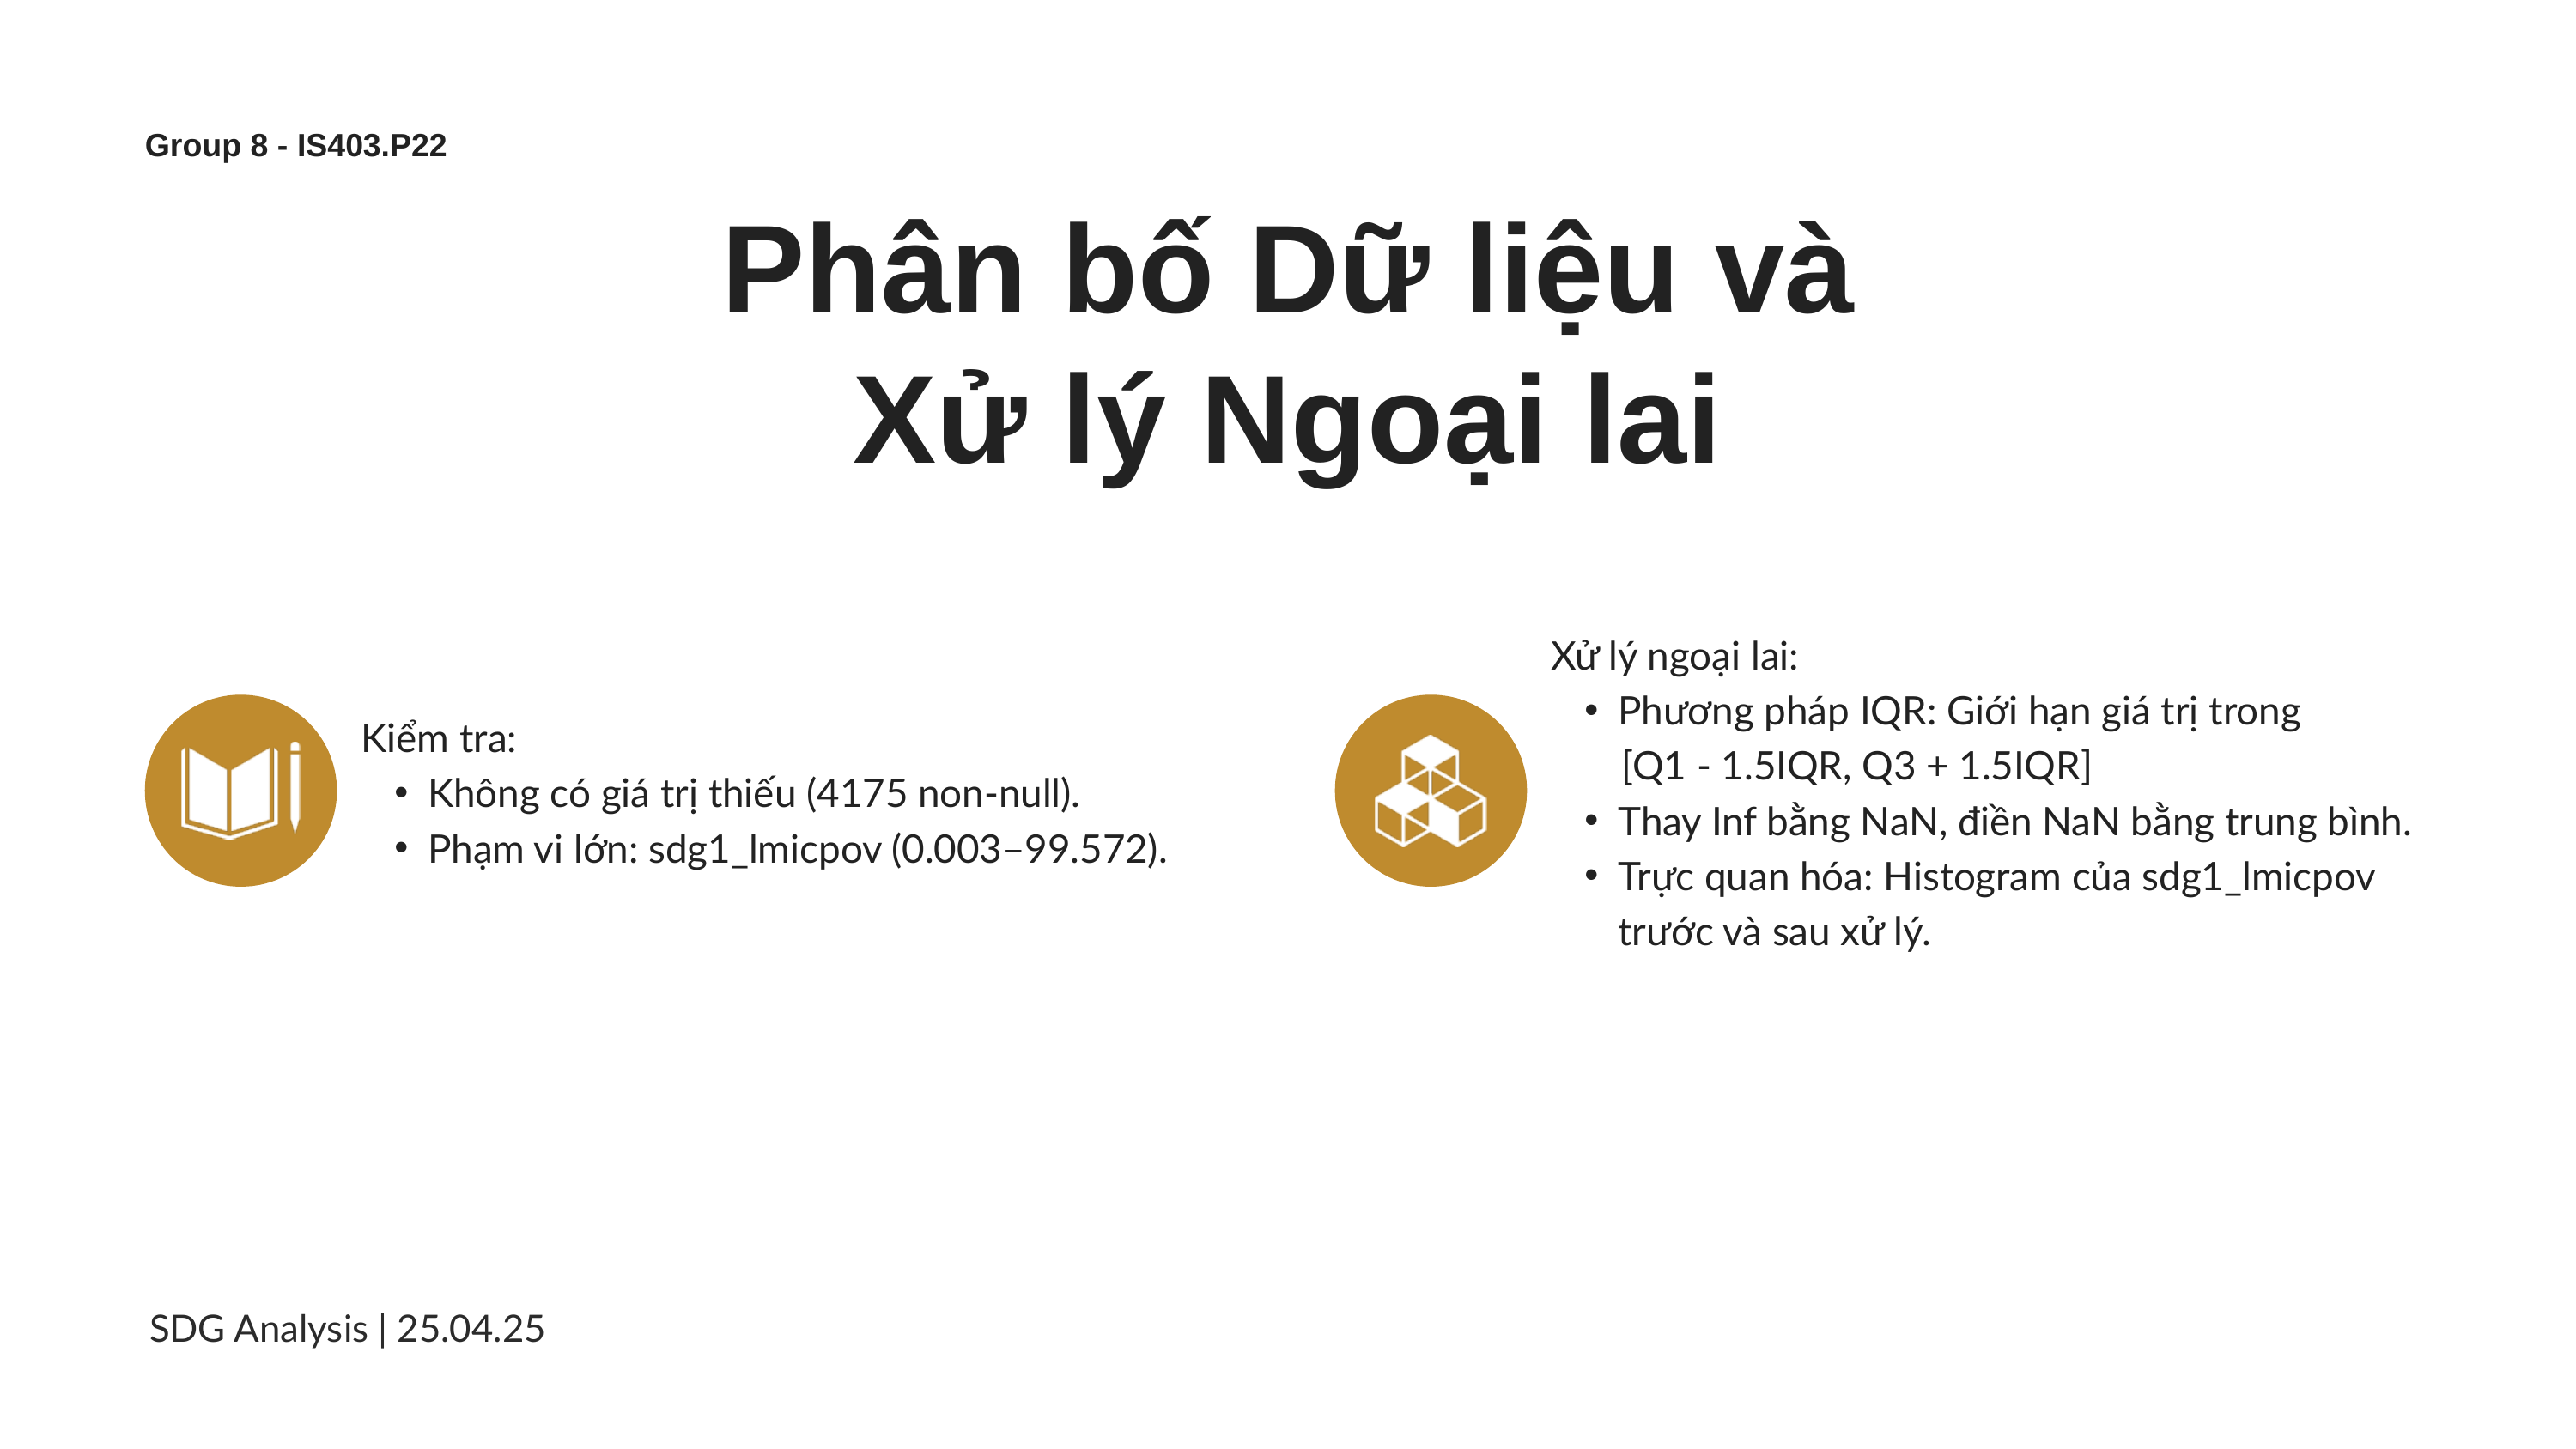

Group 8 - IS403.P22
Phân bố Dữ liệu và Xử lý Ngoại lai
Xử lý ngoại lai:
Phương pháp IQR: Giới hạn giá trị trong
       [Q1 - 1.5IQR, Q3 + 1.5IQR]
Thay Inf bằng NaN, điền NaN bằng trung bình.
Trực quan hóa: Histogram của sdg1_lmicpov trước và sau xử lý.

Kiểm tra:
Không có giá trị thiếu (4175 non-null).
Phạm vi lớn: sdg1_lmicpov (0.003–99.572).

SDG Analysis | 25.04.25